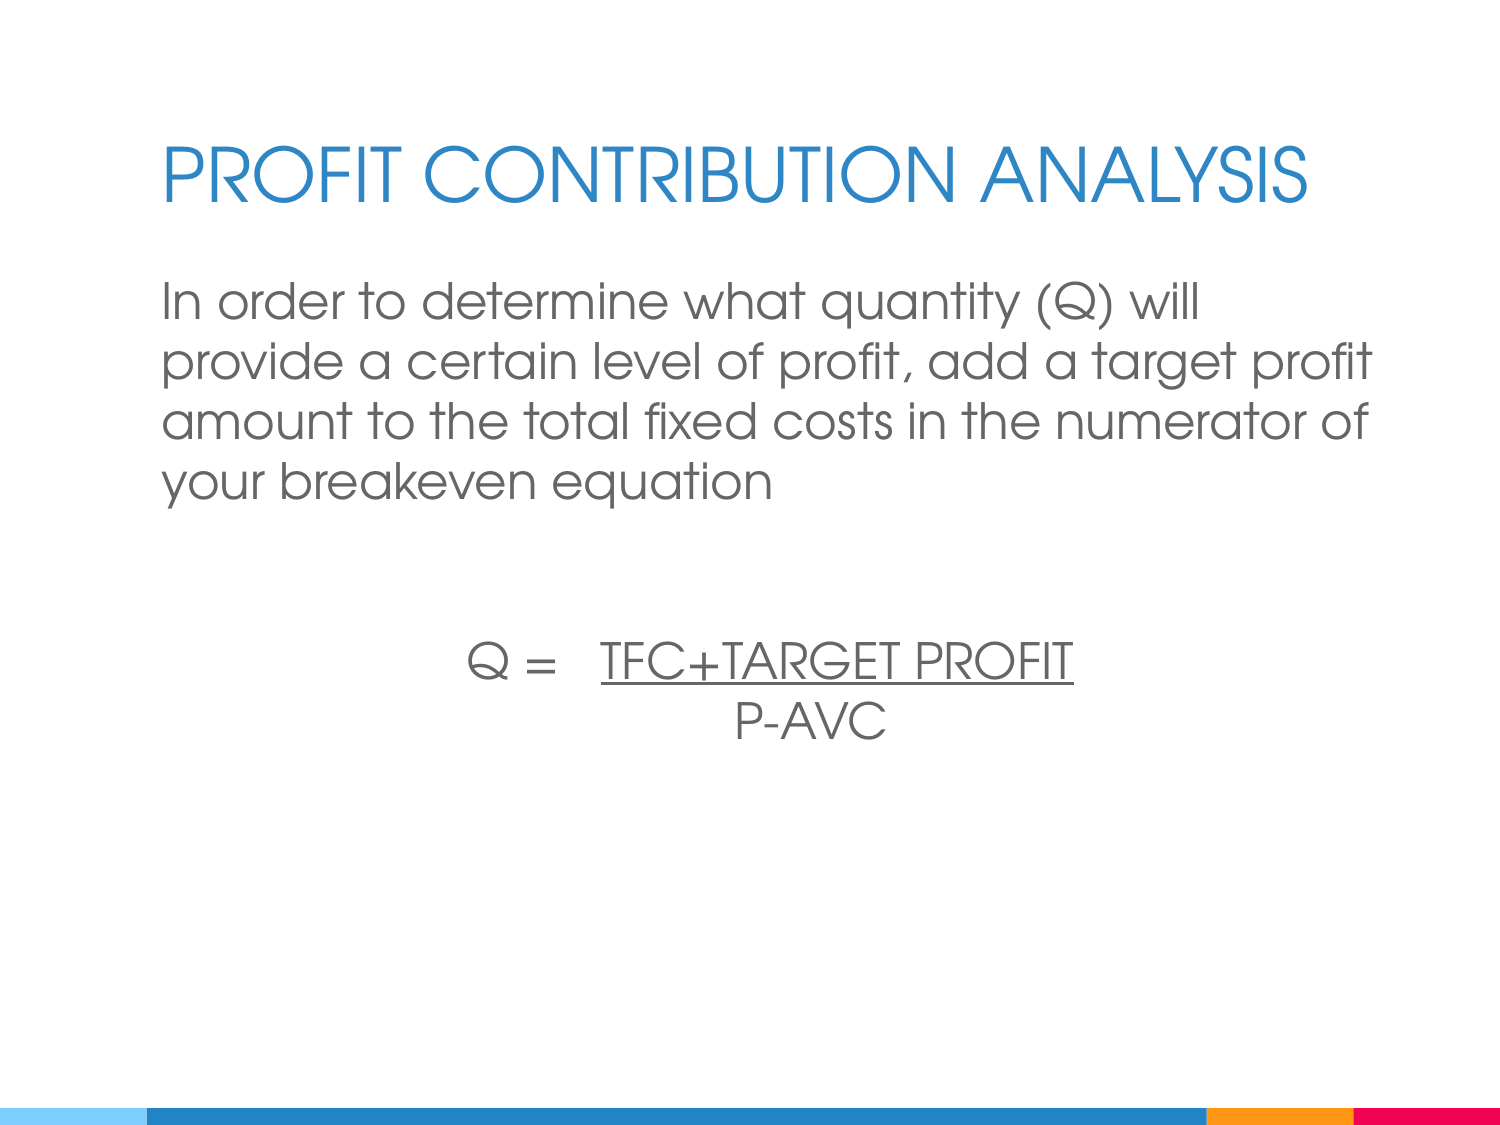

# PROFIT CONTRIBUTION ANALYSIS
In order to determine what quantity (Q) will provide a certain level of profit, add a target profit amount to the total fixed costs in the numerator of your breakeven equation

Q =   TFC+TARGET PROFIT
      P-AVC